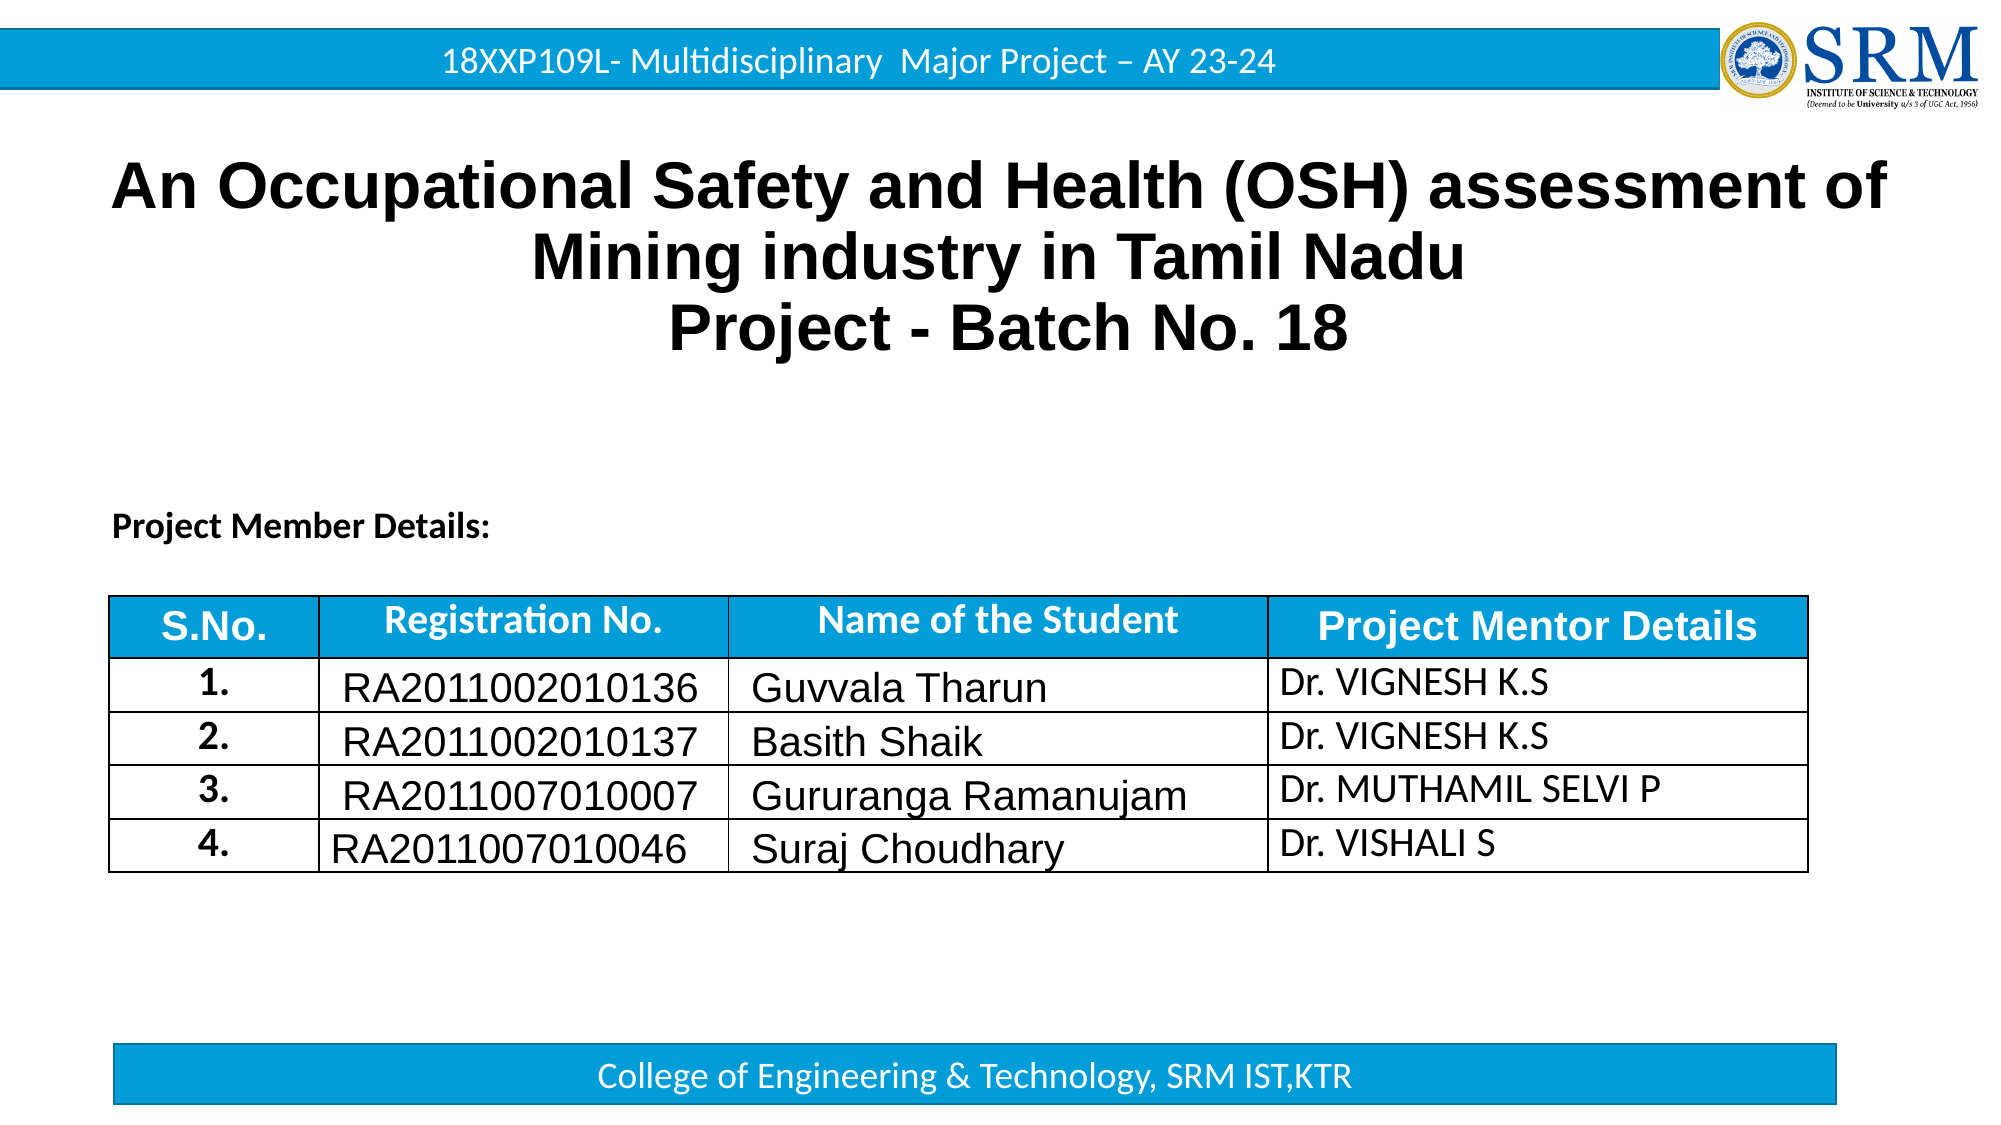

# An Occupational Safety and Health (OSH) assessment of Mining industry in Tamil Nadu Project - Batch No. 18
Project Member Details:
| S.No. | Registration No. | Name of the Student | Project Mentor Details |
| --- | --- | --- | --- |
| 1. | RA2011002010136 | Guvvala Tharun | Dr. VIGNESH K.S |
| 2. | RA2011002010137 | Basith Shaik | Dr. VIGNESH K.S |
| 3. | RA2011007010007 | Gururanga Ramanujam | Dr. MUTHAMIL SELVI P |
| 4. | RA2011007010046 | Suraj Choudhary | Dr. VISHALI S |